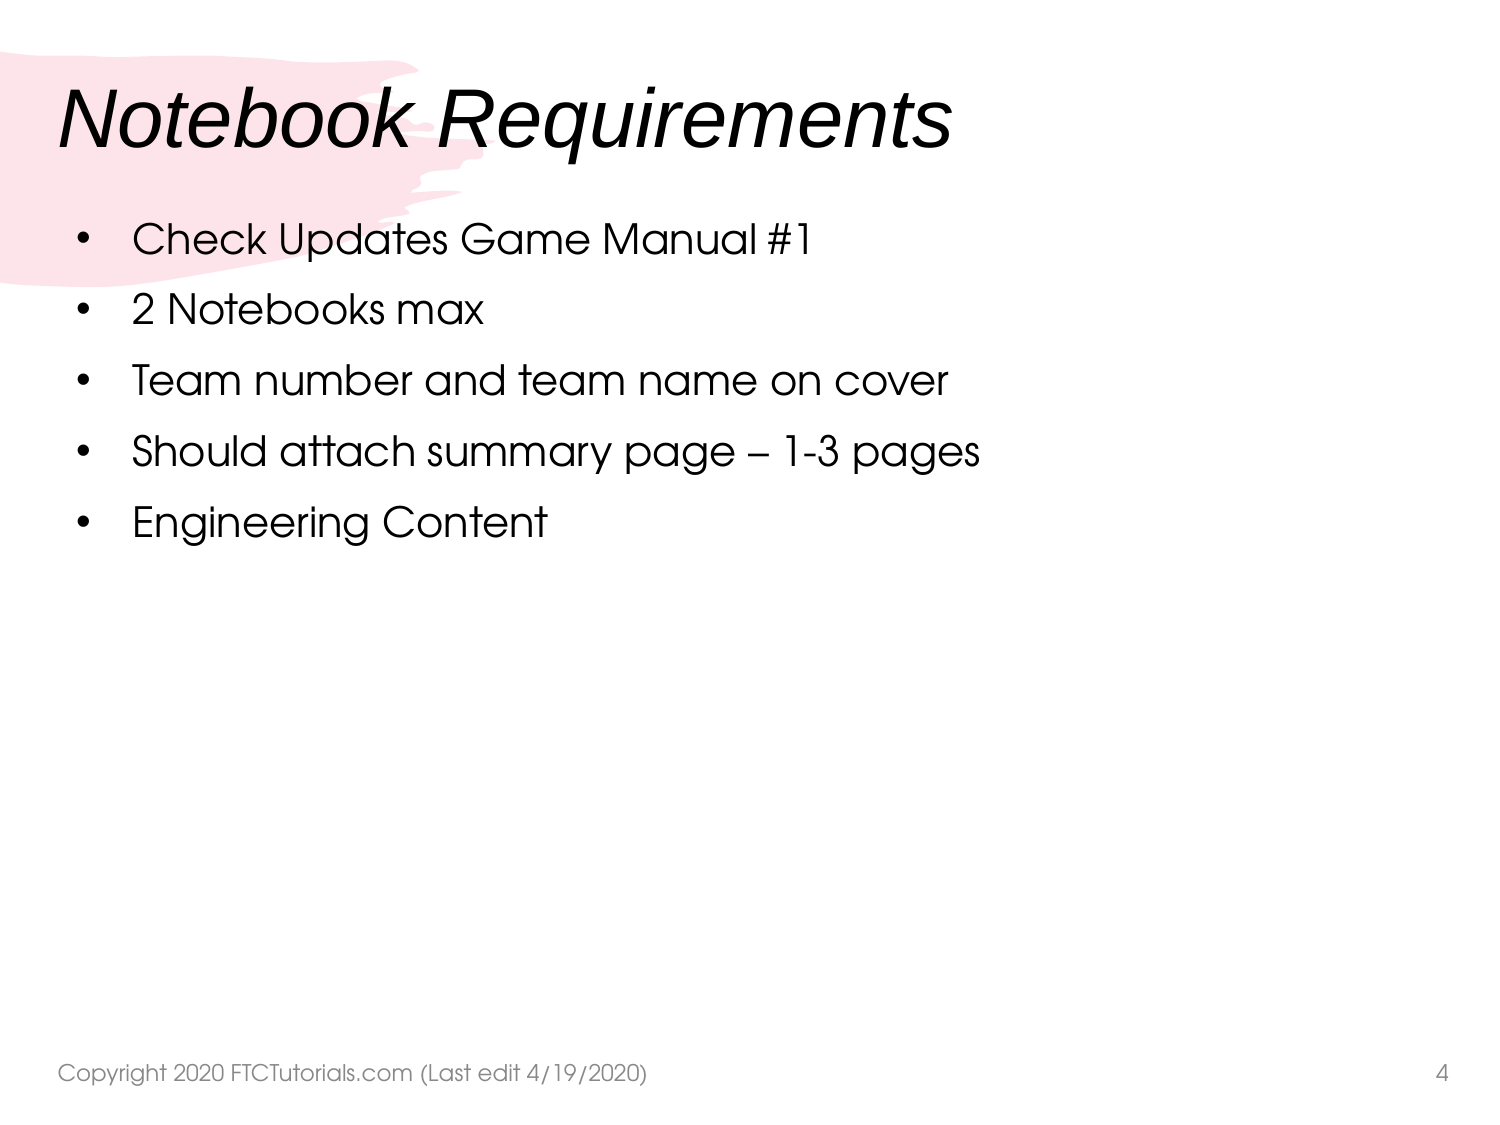

# Notebook Requirements
Check Updates Game Manual #1
2 Notebooks max
Team number and team name on cover
Should attach summary page – 1-3 pages
Engineering Content

Copyright 2020 FTCTutorials.com (Last edit 4/19/2020)
4